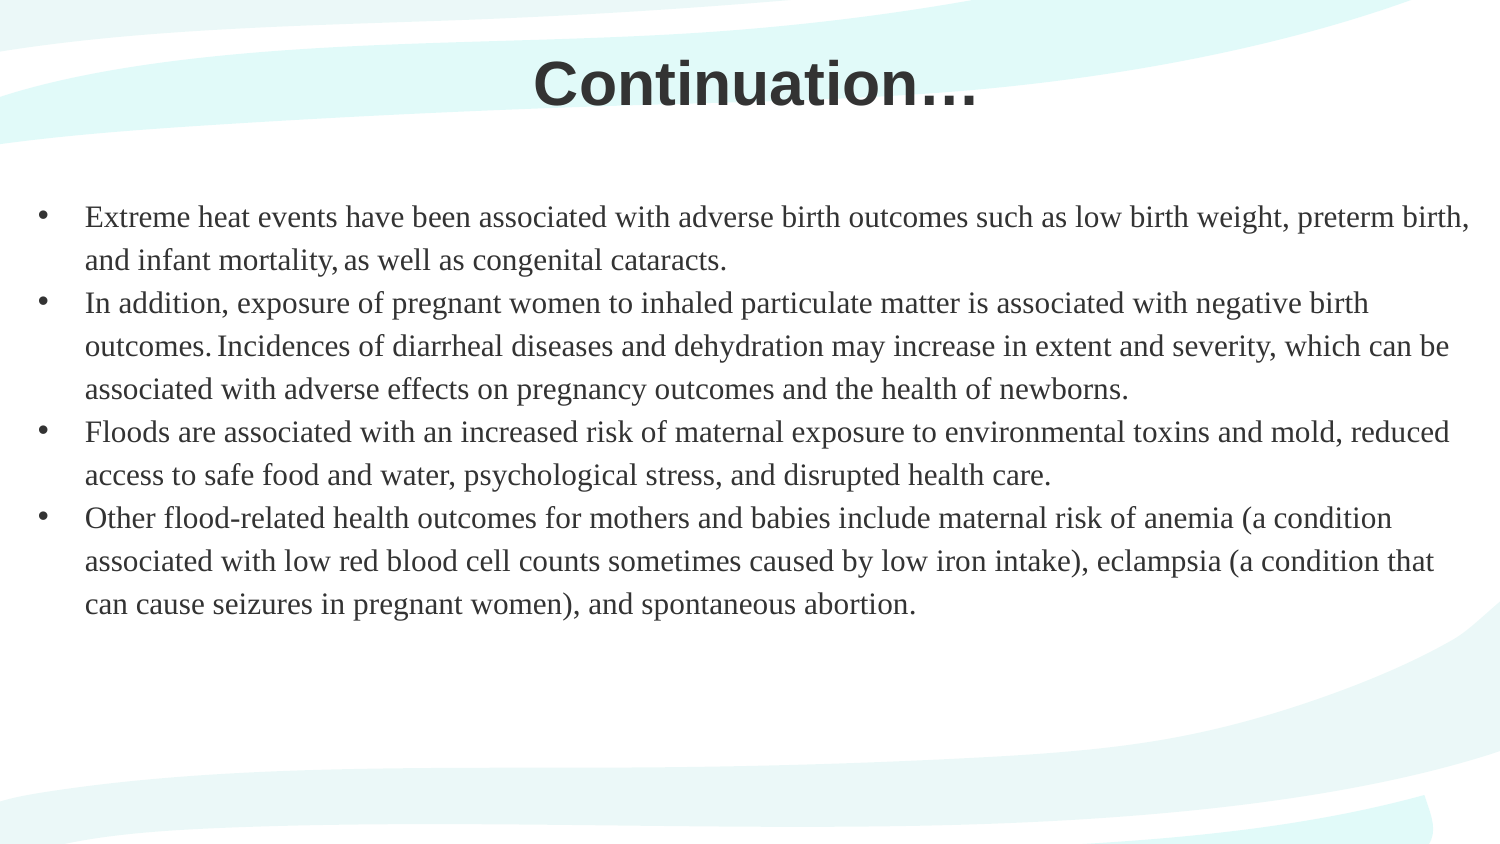

# Continuation…

Extreme heat events have been associated with adverse birth outcomes such as low birth weight, preterm birth, and infant mortality, as well as congenital cataracts.
In addition, exposure of pregnant women to inhaled particulate matter is associated with negative birth outcomes. Incidences of diarrheal diseases and dehydration may increase in extent and severity, which can be associated with adverse effects on pregnancy outcomes and the health of newborns.
Floods are associated with an increased risk of maternal exposure to environmental toxins and mold, reduced access to safe food and water, psychological stress, and disrupted health care.
Other flood-related health outcomes for mothers and babies include maternal risk of anemia (a condition associated with low red blood cell counts sometimes caused by low iron intake), eclampsia (a condition that can cause seizures in pregnant women), and spontaneous abortion.